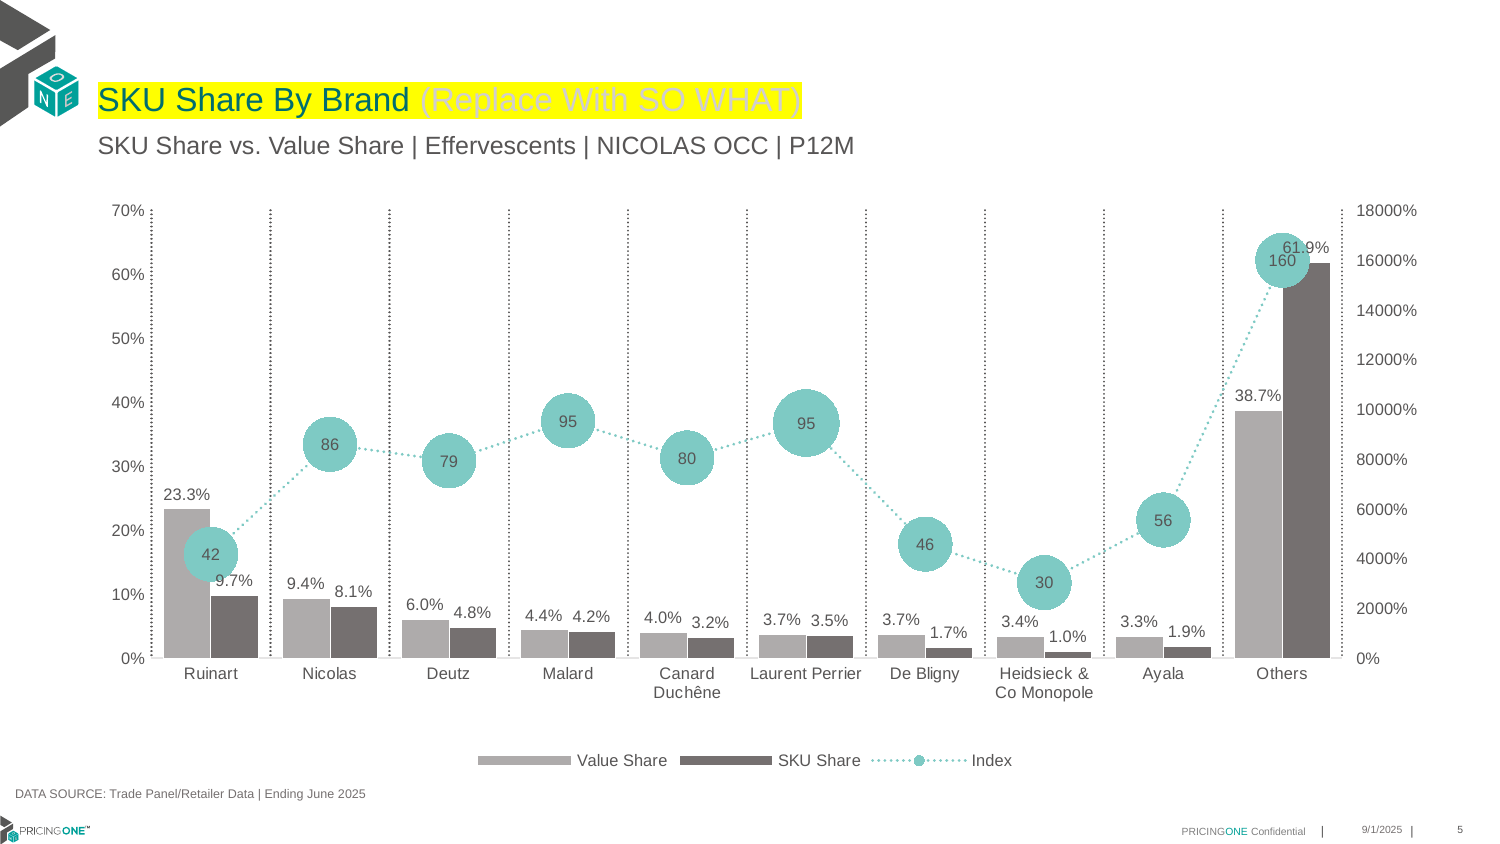

# SKU Share By Brand (Replace With SO WHAT)
SKU Share vs. Value Share | Effervescents | NICOLAS OCC | P12M

### Chart

| Category | Value Share | SKU Share | Index |
|---|---|---|---|
| Ruinart | 0.233260879160995 | 0.0974971201172898 | 41.79745890865736 |
| Nicolas | 0.09383511227811904 | 0.08063671588648029 | 85.93448009896353 |
| Deutz | 0.06047259049116532 | 0.04796313750130903 | 79.31384634219722 |
| Malard | 0.04413282257516126 | 0.042098649073201384 | 95.39079219667961 |
| Canard Duchêne | 0.040206100704936944 | 0.03235940936223689 | 80.48382905797042 |
| Laurent Perrier | 0.03711387433774222 | 0.035082207561001166 | 94.52585640008219 |
| De Bligny | 0.03655555568810984 | 0.016755681223164735 | 45.83620986676652 |
| Heidsieck & Co Monopole | 0.03414512228729312 | 0.010367577756833179 | 30.363276106032295 |
| Ayala | 0.033379820121183776 | 0.018535972353125985 | 55.53047405837437 |
| Others | 0.3868981223552934 | 0.6187035291653578 | 159.913810229659 |
DATA SOURCE: Trade Panel/Retailer Data | Ending June 2025

9/1/2025
5